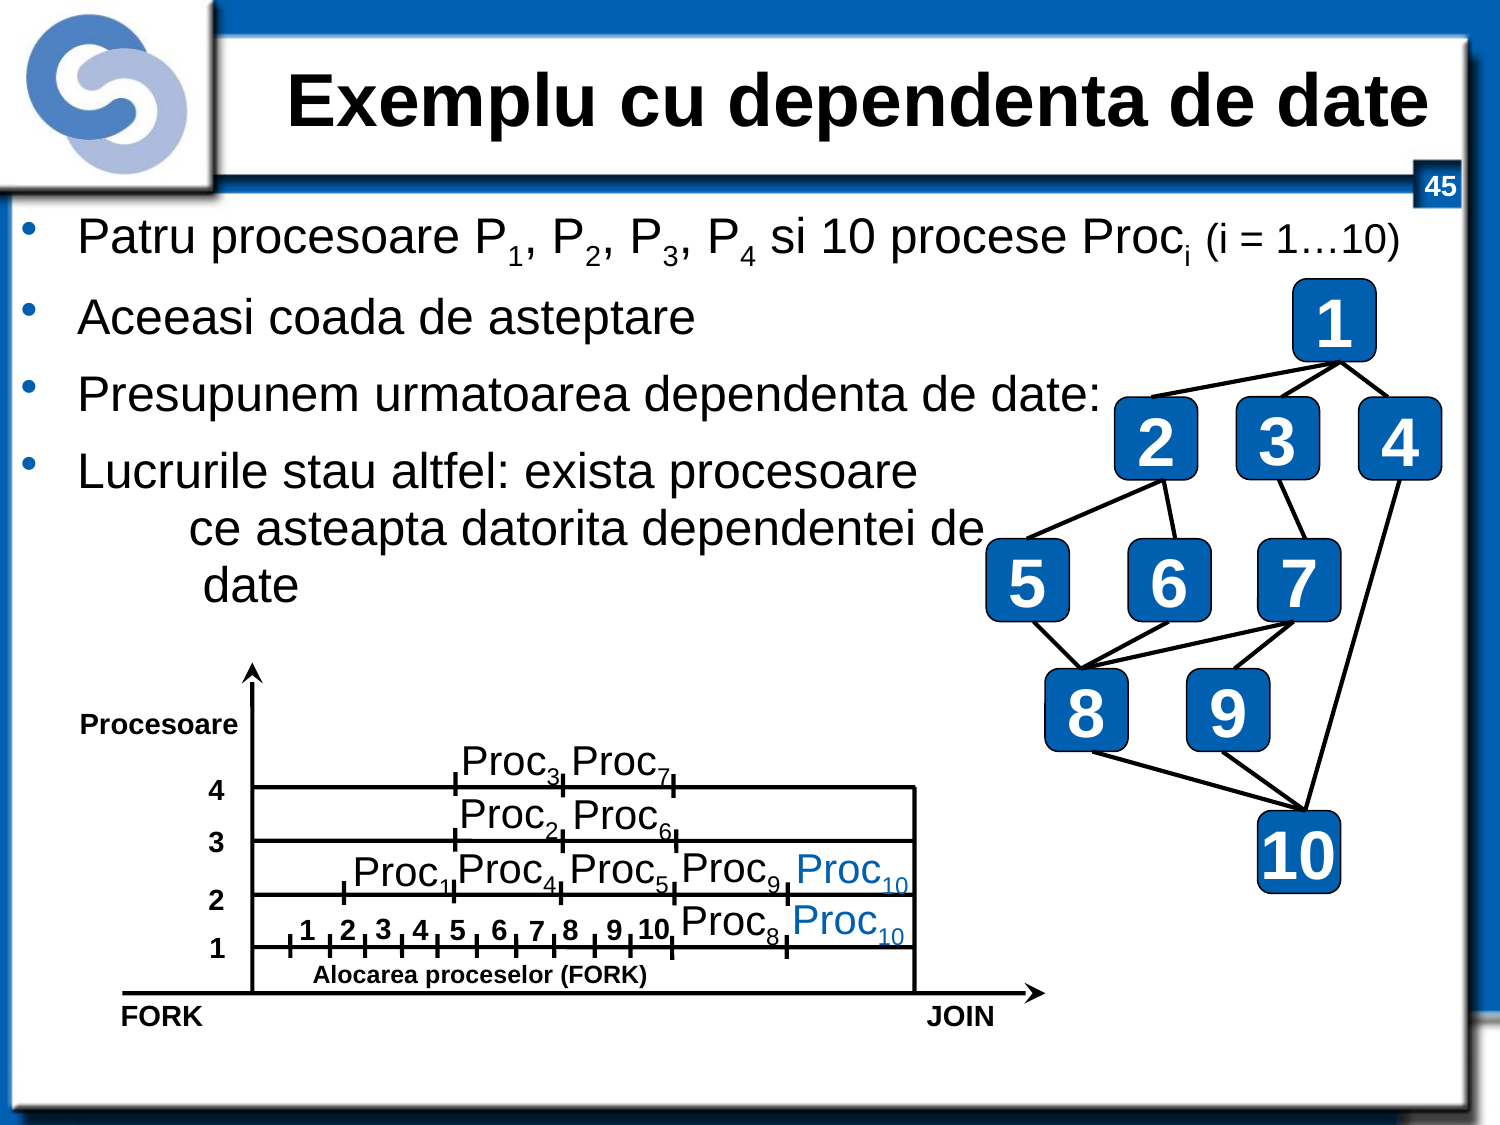

# Exemplu cu dependenta de date
Patru procesoare P1, P2, P3, P4 si 10 procese Proci (i = 1…10)
Aceeasi coada de asteptare
Presupunem urmatoarea dependenta de date:
Lucrurile stau altfel: exista procesoare				         ce asteapta datorita dependentei de			          date
1

3
2
4

5
6
7

Procesoare
Proc3
Proc7
4

Proc2
Proc6

3

Proc9
Proc4
Proc5
Proc10
Proc1

2

Proc10
Proc8

3
10
1
2
4
5
6
8
9
7
1

Alocarea proceselor (FORK)
FORK
JOIN

8
9

10